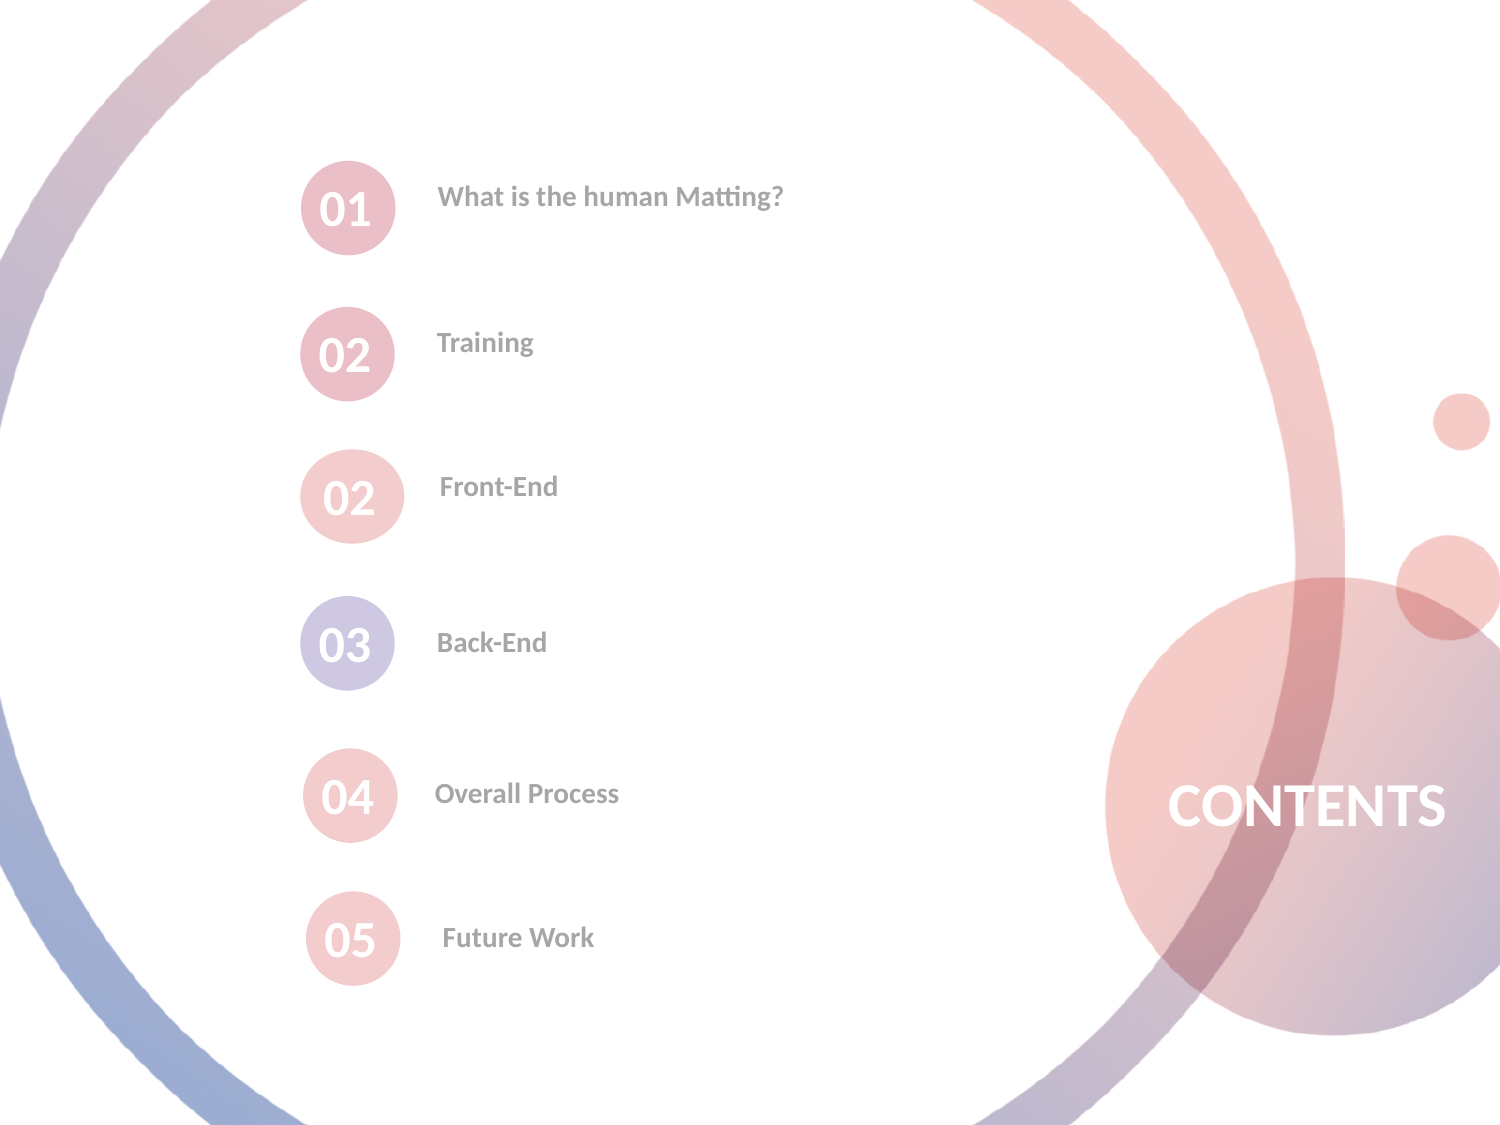

01
What is the human Matting?

02
Training

02
Front-End

03
Back-End

04
 Overall Process

CONTENTS

05
Future Work